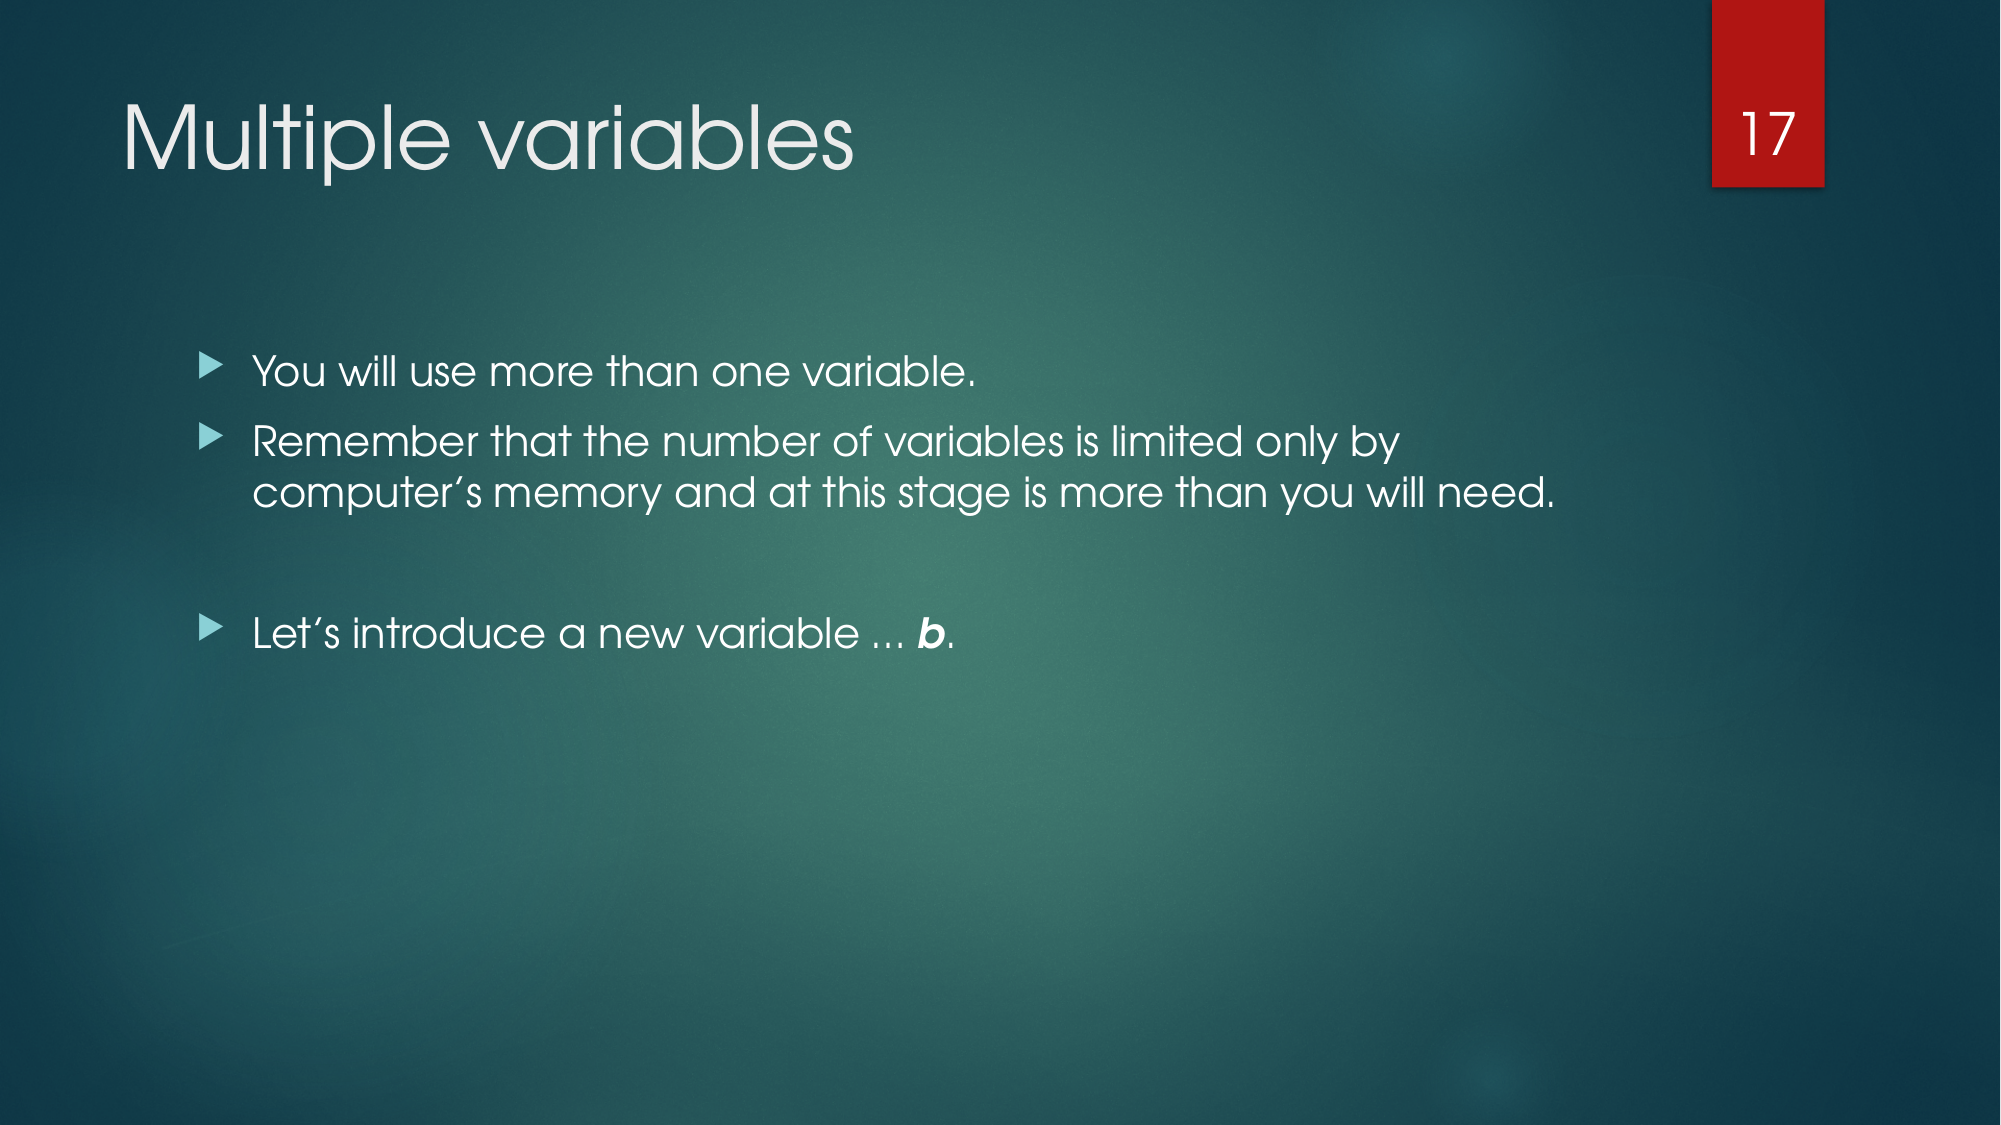

17
# Multiple variables
You will use more than one variable.
Remember that the number of variables is limited only by computer’s memory and at this stage is more than you will need.

Let’s introduce a new variable … b.